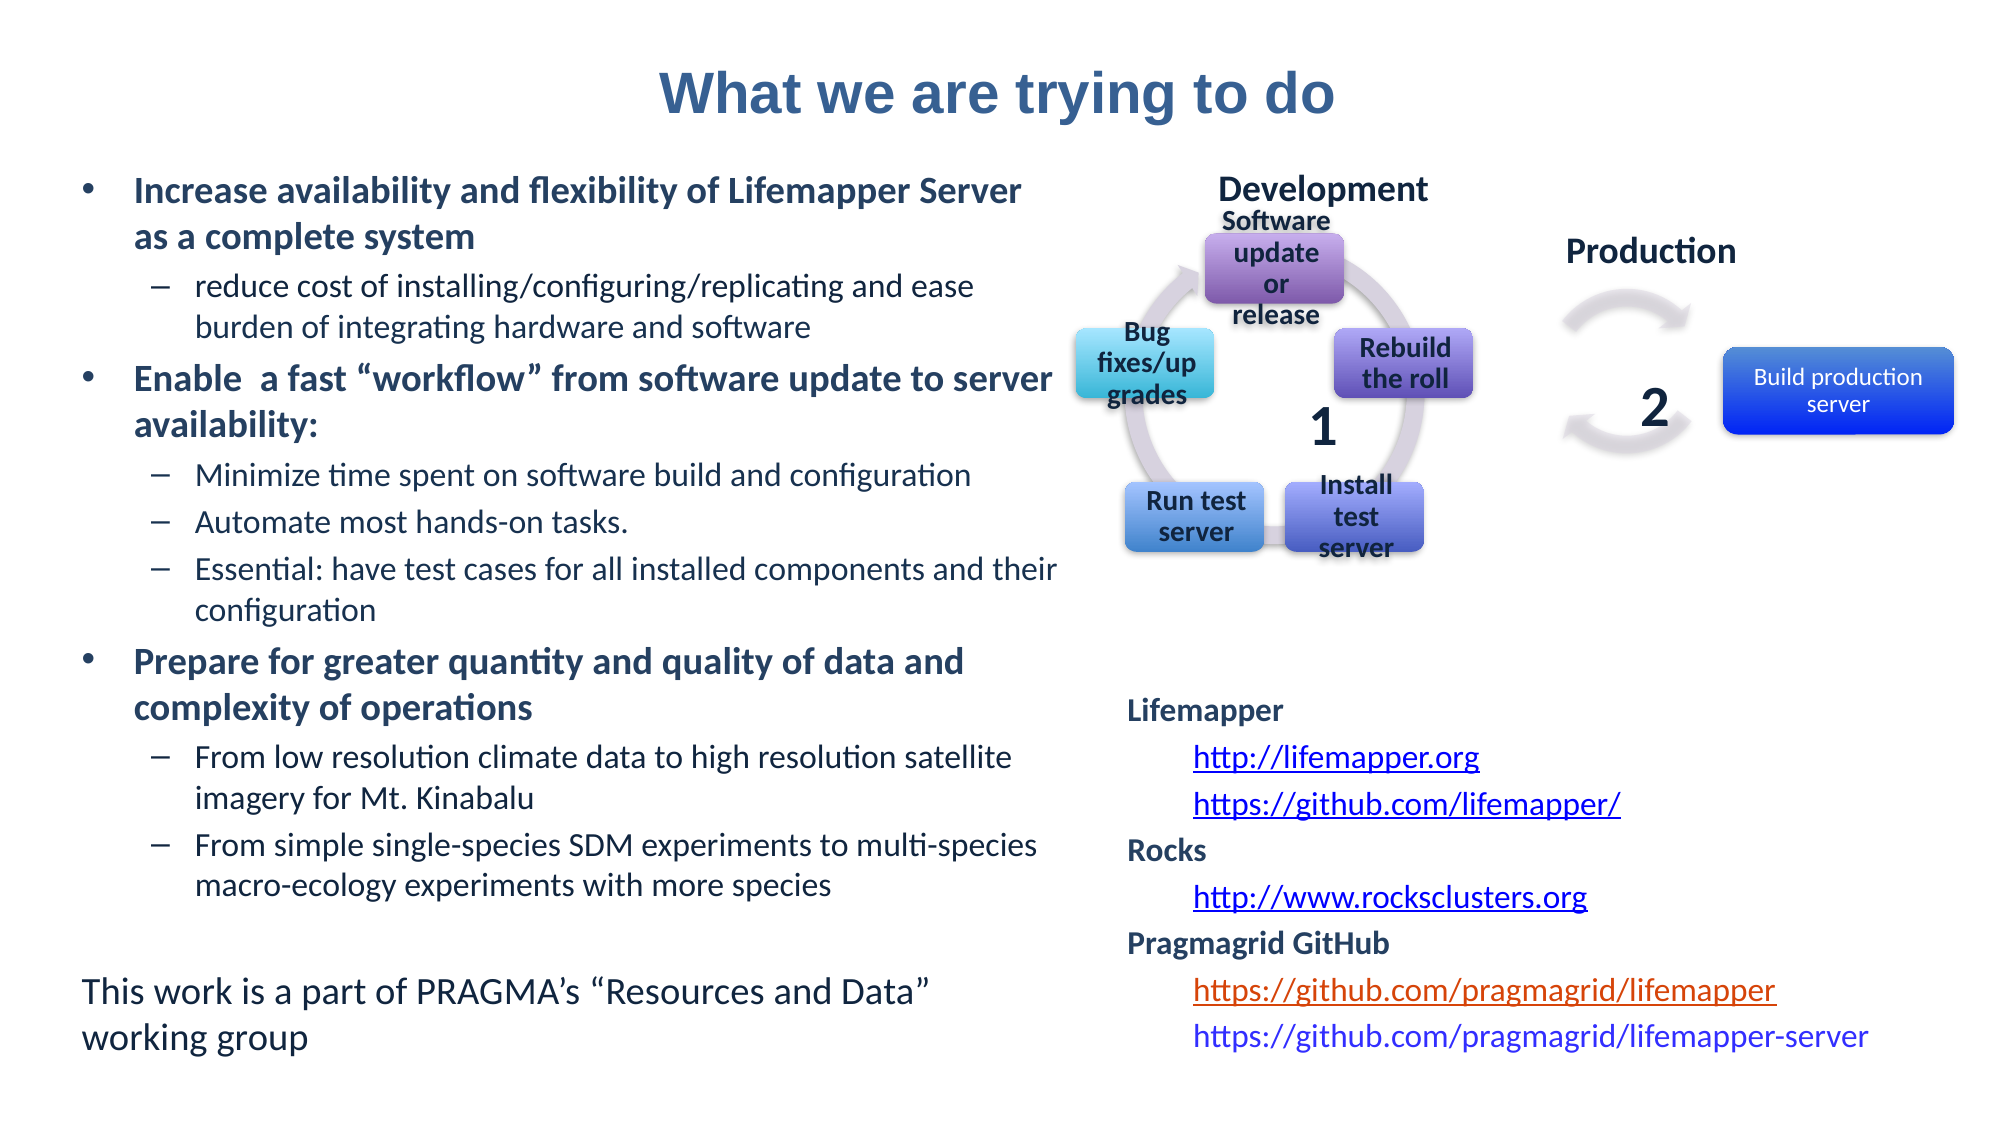

# What we are trying to do
Development
Production
Software update or release
Rebuild the roll
Install test server
Run test server
Bug fixes/upgrades

Build production server
2
1
Increase availability and flexibility of Lifemapper Server as a complete system
reduce cost of installing/configuring/replicating and ease burden of integrating hardware and software
Enable  a fast “workflow” from software update to server availability:
Minimize time spent on software build and configuration
Automate most hands-on tasks.
Essential: have test cases for all installed components and their configuration
Prepare for greater quantity and quality of data and complexity of operations
From low resolution climate data to high resolution satellite imagery for Mt. Kinabalu
From simple single-species SDM experiments to multi-species macro-ecology experiments with more species

This work is a part of PRAGMA’s “Resources and Data” working group
Lifemapper
http://lifemapper.org
https://github.com/lifemapper/
Rocks
http://www.rocksclusters.org
Pragmagrid GitHub
https://github.com/pragmagrid/lifemapper
https://github.com/pragmagrid/lifemapper-server